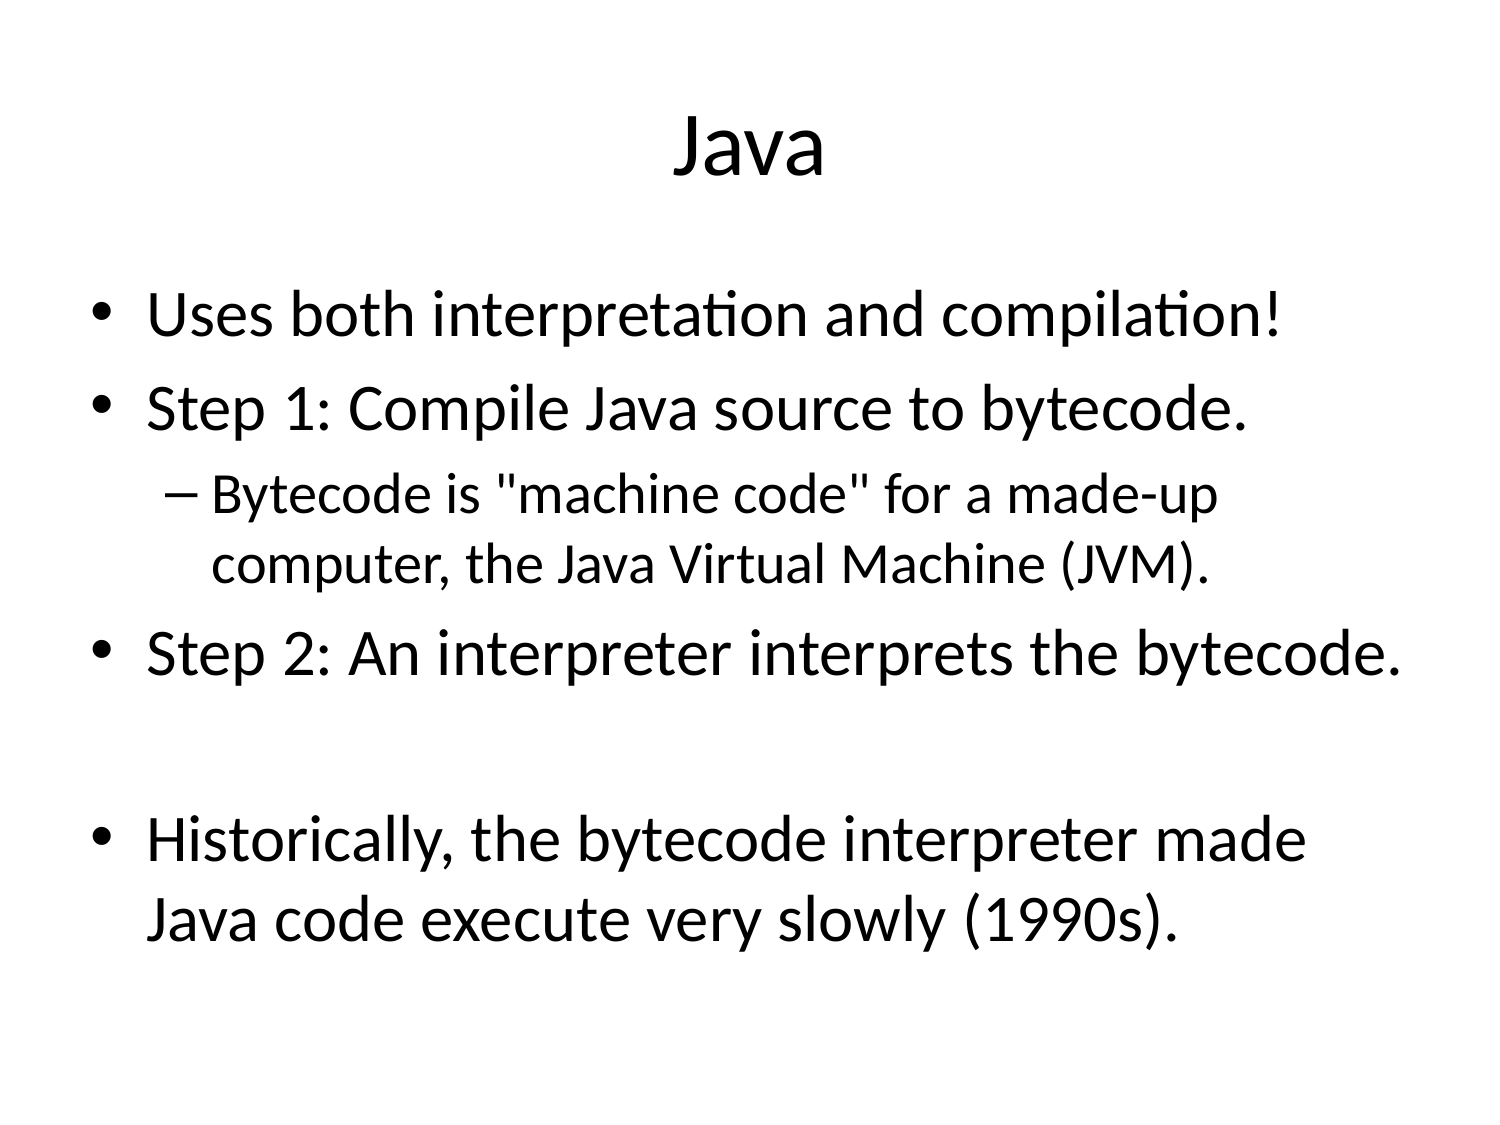

# Java
Uses both interpretation and compilation!
Step 1: Compile Java source to bytecode.
Bytecode is "machine code" for a made-up computer, the Java Virtual Machine (JVM).
Step 2: An interpreter interprets the bytecode.

Historically, the bytecode interpreter made Java code execute very slowly (1990s).